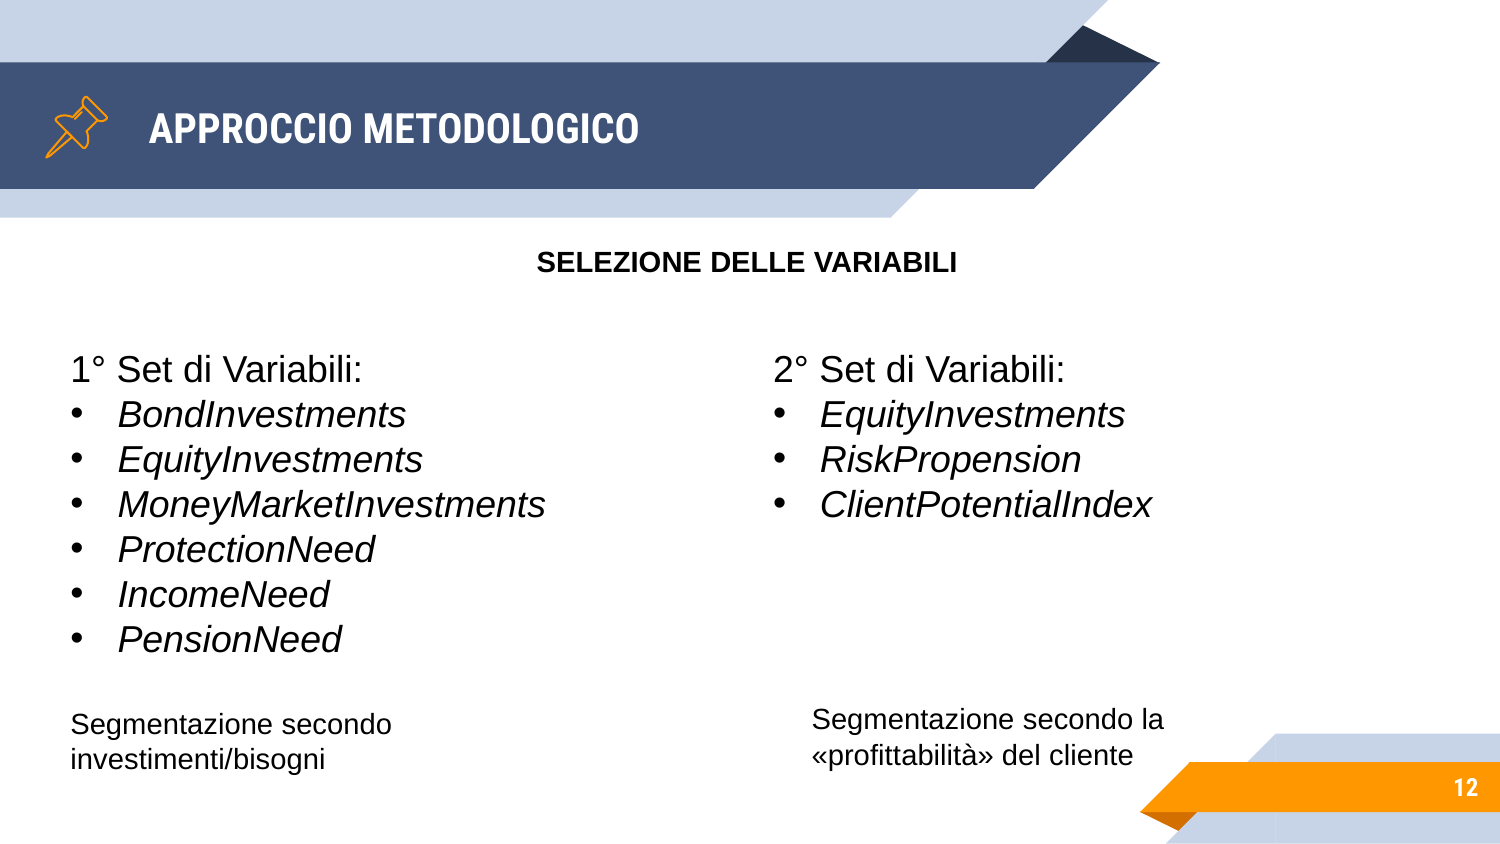

# APPROCCIO METODOLOGICO

SELEZIONE DELLE VARIABILI
1° Set di Variabili:
BondInvestments
EquityInvestments
MoneyMarketInvestments
ProtectionNeed
IncomeNeed
PensionNeed

Segmentazione secondo investimenti/bisogni
2° Set di Variabili:
EquityInvestments
RiskPropension
ClientPotentialIndex
Segmentazione secondo la «profittabilità» del cliente
12